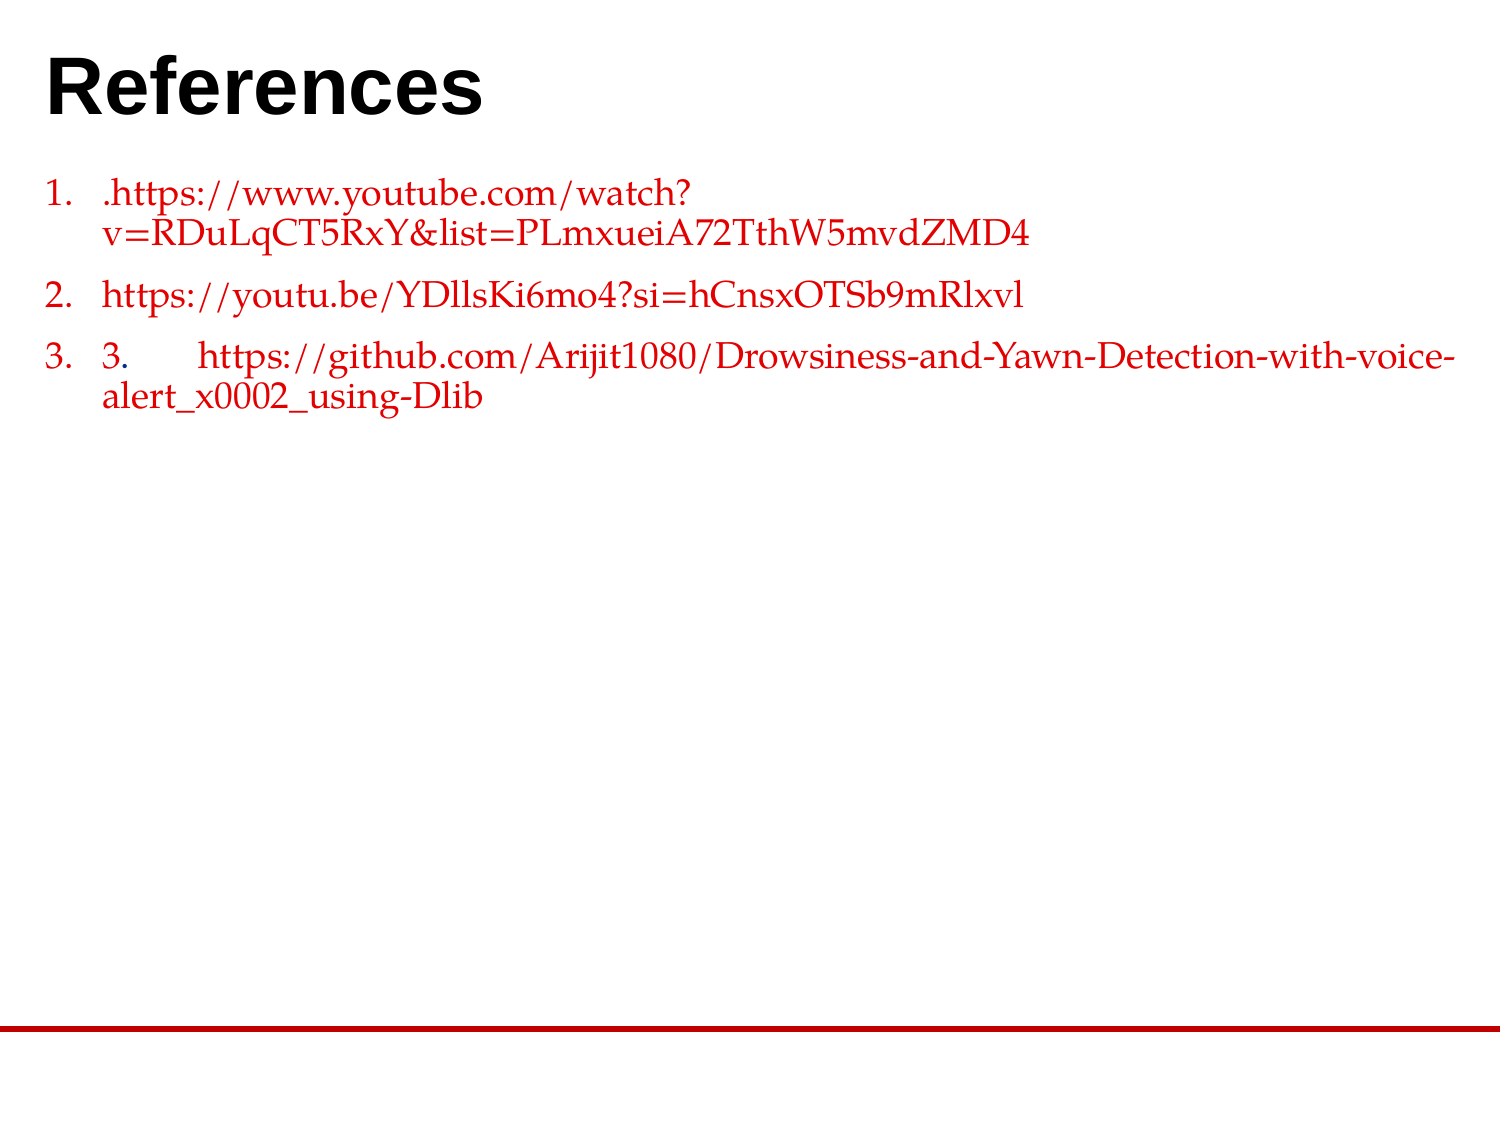

# References
.https://www.youtube.com/watch?v=RDuLqCT5RxY&list=PLmxueiA72TthW5mvdZMD4
https://youtu.be/YDllsKi6mo4?si=hCnsxOTSb9mRlxvl
3. https://github.com/Arijit1080/Drowsiness-and-Yawn-Detection-with-voice-alert_x0002_using-Dlib

13